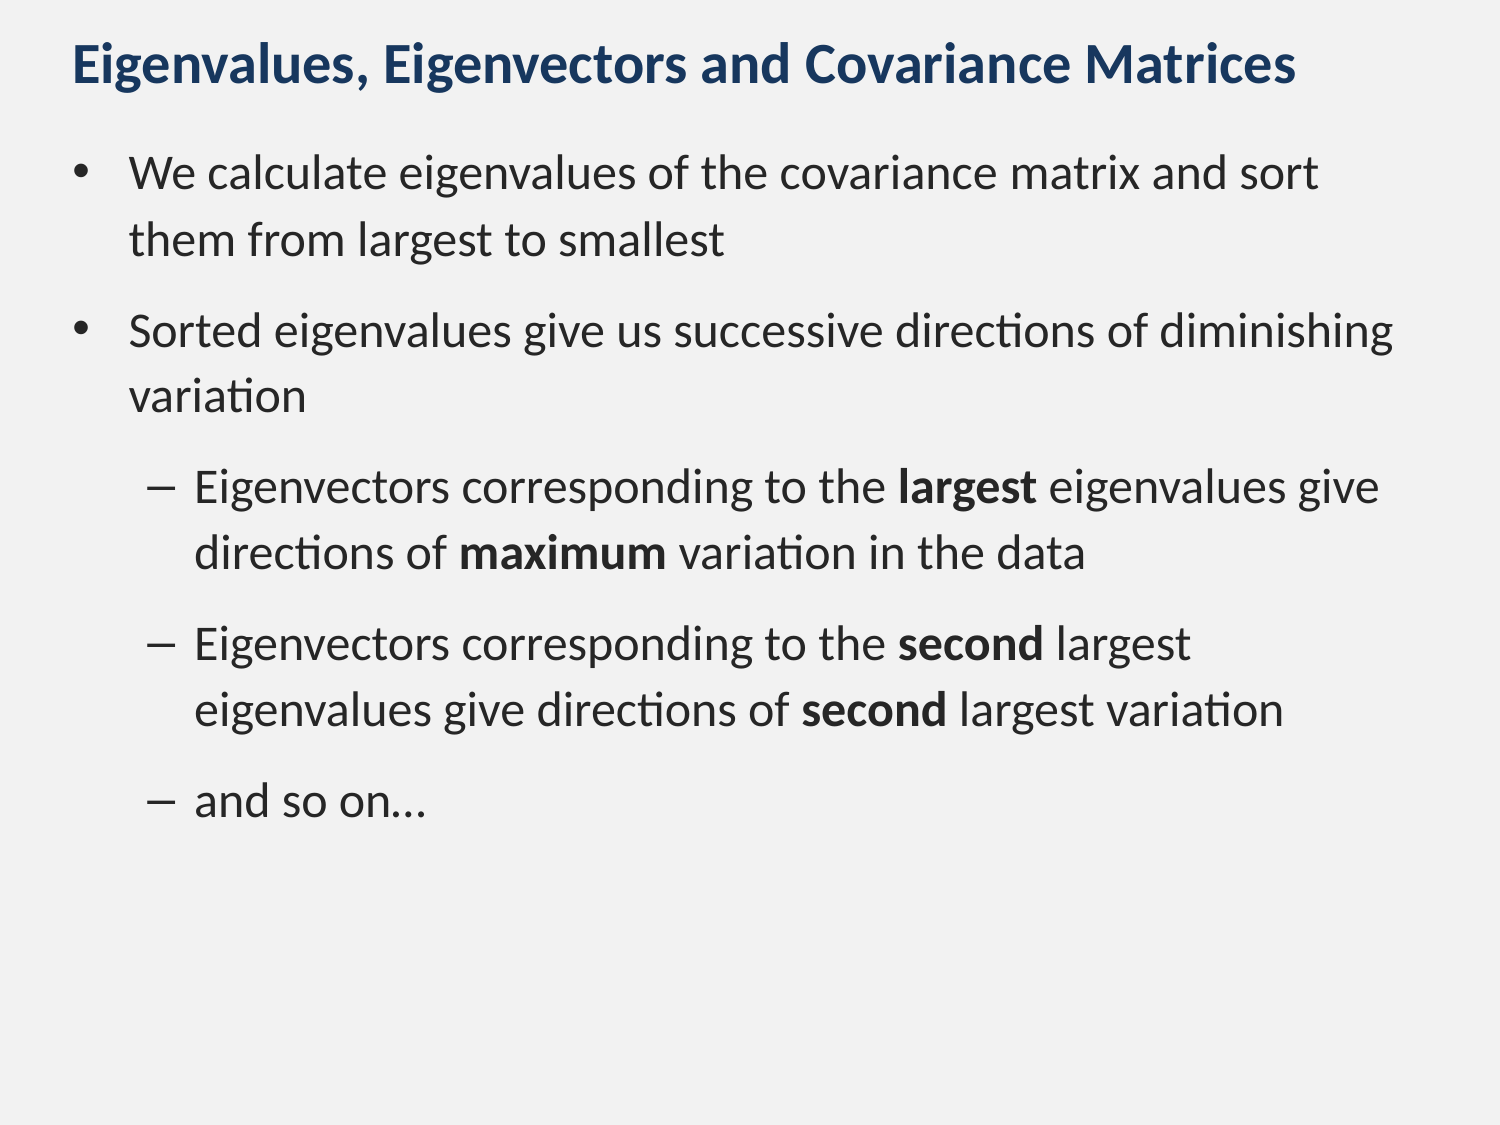

# Eigenvalues, Eigenvectors and Covariance Matrices
We calculate eigenvalues of the covariance matrix and sort them from largest to smallest
Sorted eigenvalues give us successive directions of diminishing variation
Eigenvectors corresponding to the largest eigenvalues give directions of maximum variation in the data
Eigenvectors corresponding to the second largest eigenvalues give directions of second largest variation
and so on…